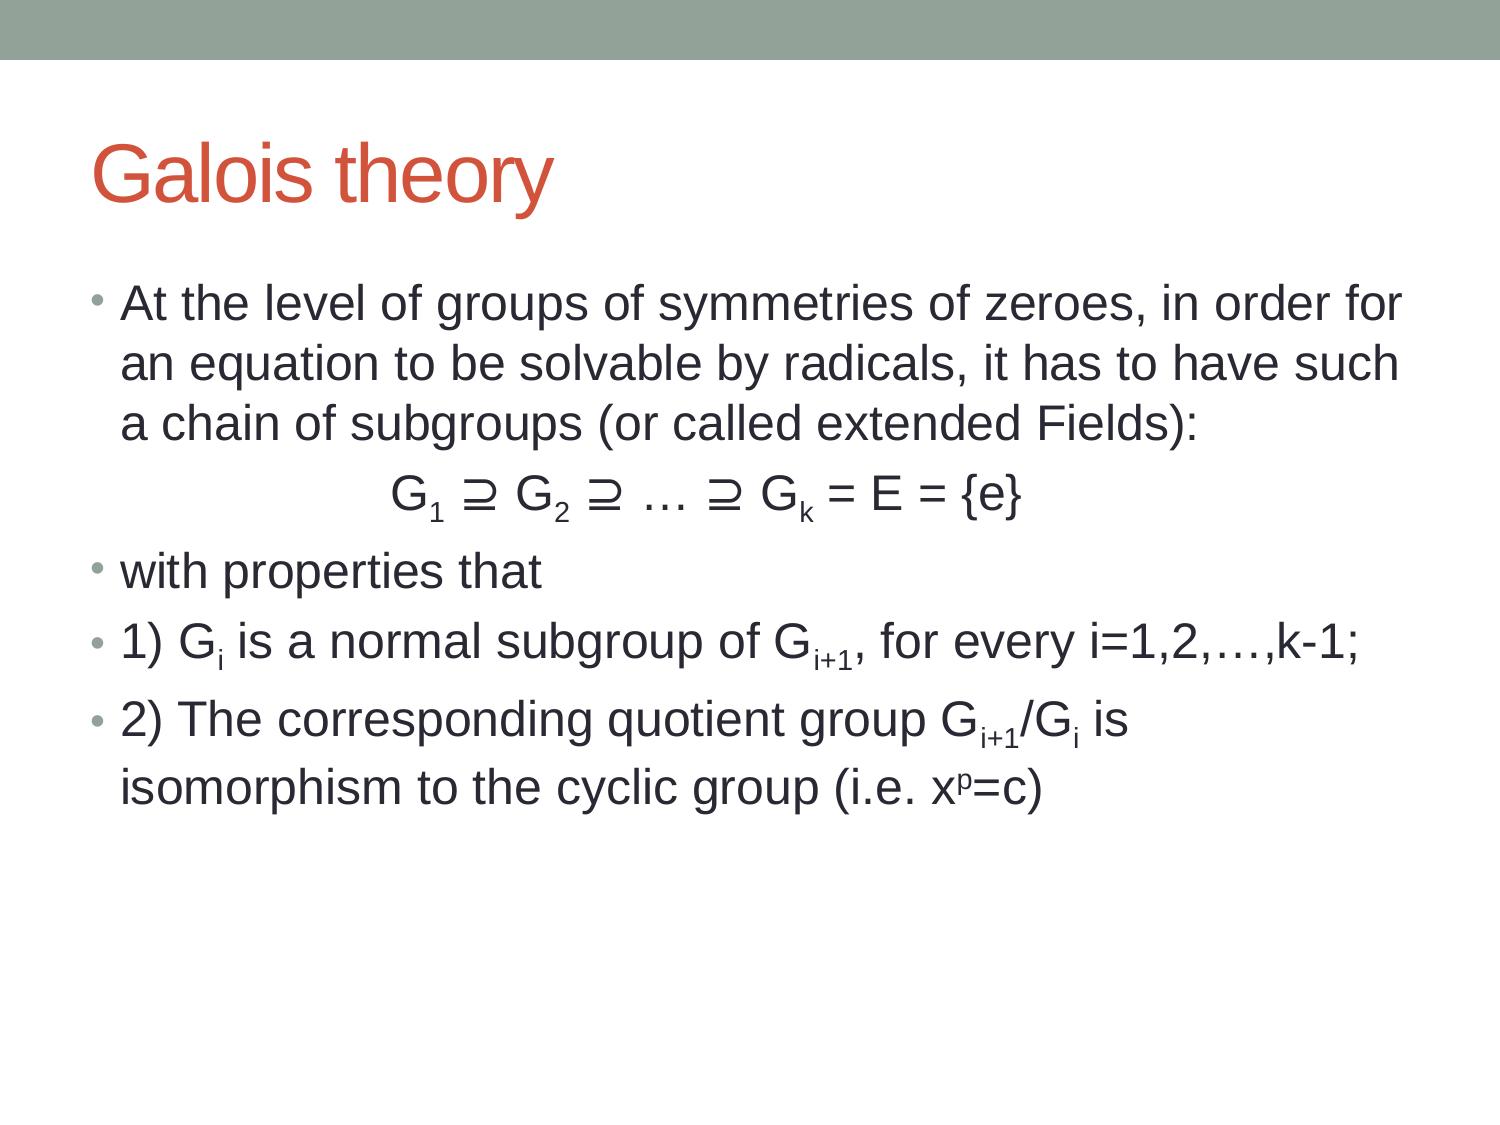

# Galois theory
At the level of groups of symmetries of zeroes, in order for an equation to be solvable by radicals, it has to have such a chain of subgroups (or called extended Fields):
		G1 ⊇ G2 ⊇ … ⊇ Gk = E = {e}
with properties that
1) Gi is a normal subgroup of Gi+1, for every i=1,2,…,k-1;
2) The corresponding quotient group Gi+1/Gi is isomorphism to the cyclic group (i.e. xp=c)